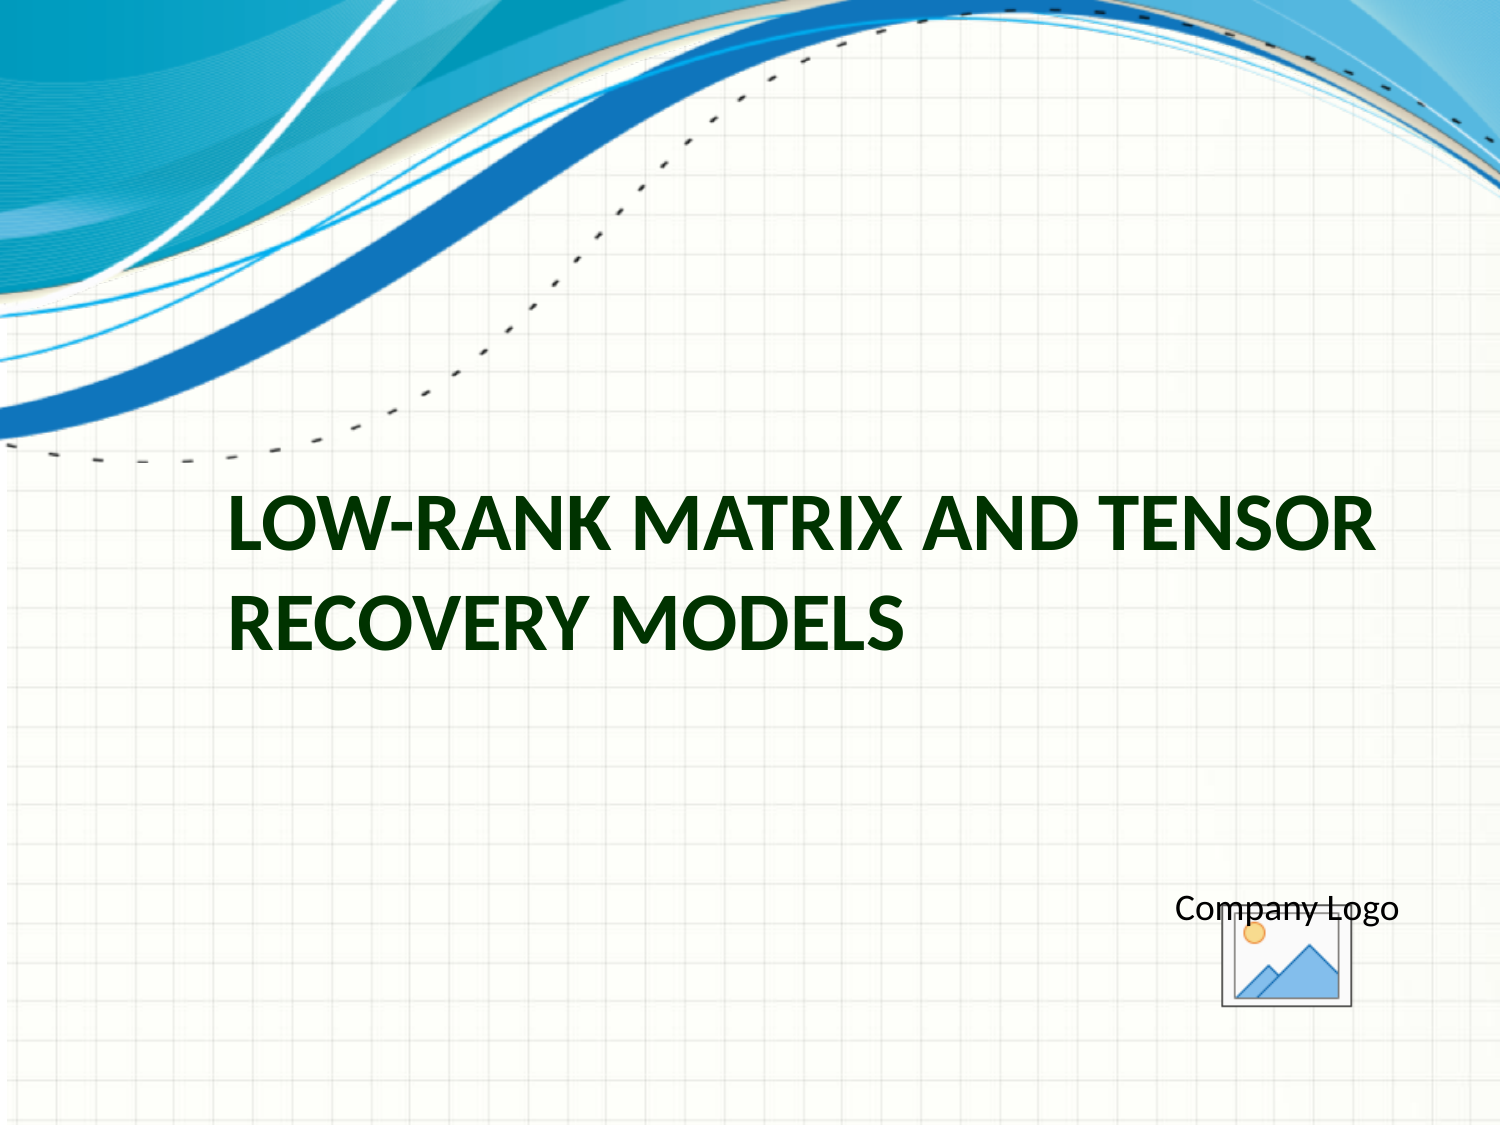

# Low-rank Matrix and Tensor Recovery Models